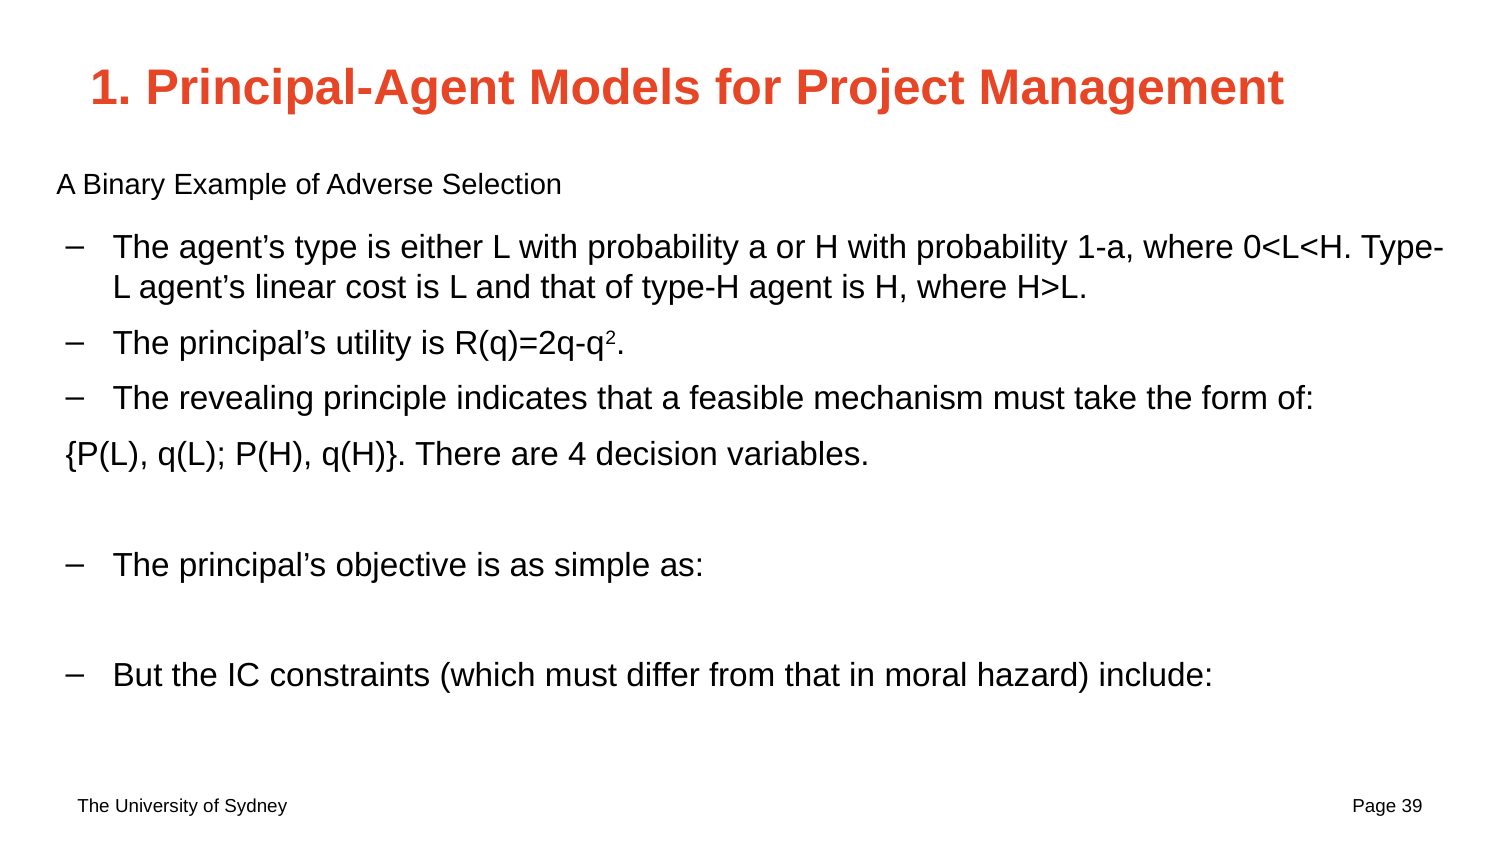

# 1. Principal-Agent Models for Project Management
A Binary Example of Adverse Selection
The agent’s type is either L with probability a or H with probability 1-a, where 0<L<H. Type-L agent’s linear cost is L and that of type-H agent is H, where H>L.
The principal’s utility is R(q)=2q-q2.
The revealing principle indicates that a feasible mechanism must take the form of:
{P(L), q(L); P(H), q(H)}. There are 4 decision variables.

The principal’s objective is as simple as:

But the IC constraints (which must differ from that in moral hazard) include: